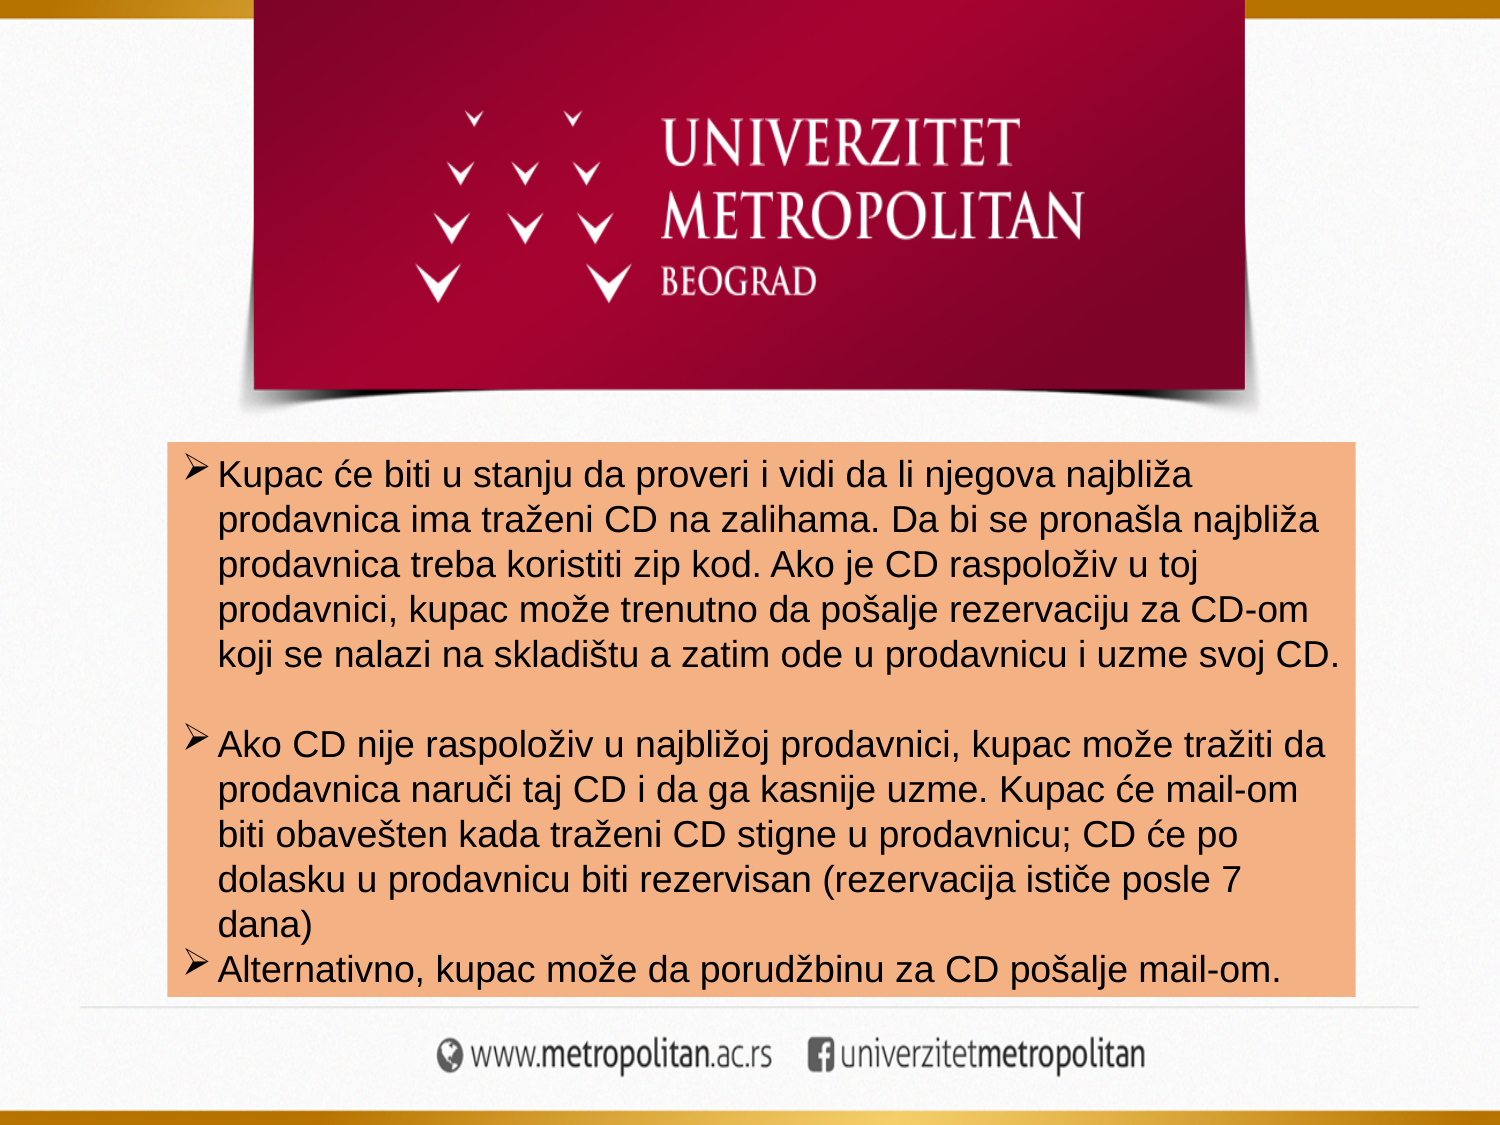

Kupac će biti u stanju da proveri i vidi da li njegova najbliža prodavnica ima traženi CD na zalihama. Da bi se pronašla najbliža prodavnica treba koristiti zip kod. Ako je CD raspoloživ u toj prodavnici, kupac može trenutno da pošalje rezervaciju za CD-om koji se nalazi na skladištu a zatim ode u prodavnicu i uzme svoj CD.

Ako CD nije raspoloživ u najbližoj prodavnici, kupac može tražiti da prodavnica naruči taj CD i da ga kasnije uzme. Kupac će mail-om biti obavešten kada traženi CD stigne u prodavnicu; CD će po dolasku u prodavnicu biti rezervisan (rezervacija ističe posle 7 dana)
Alternativno, kupac može da porudžbinu za CD pošalje mail-om.